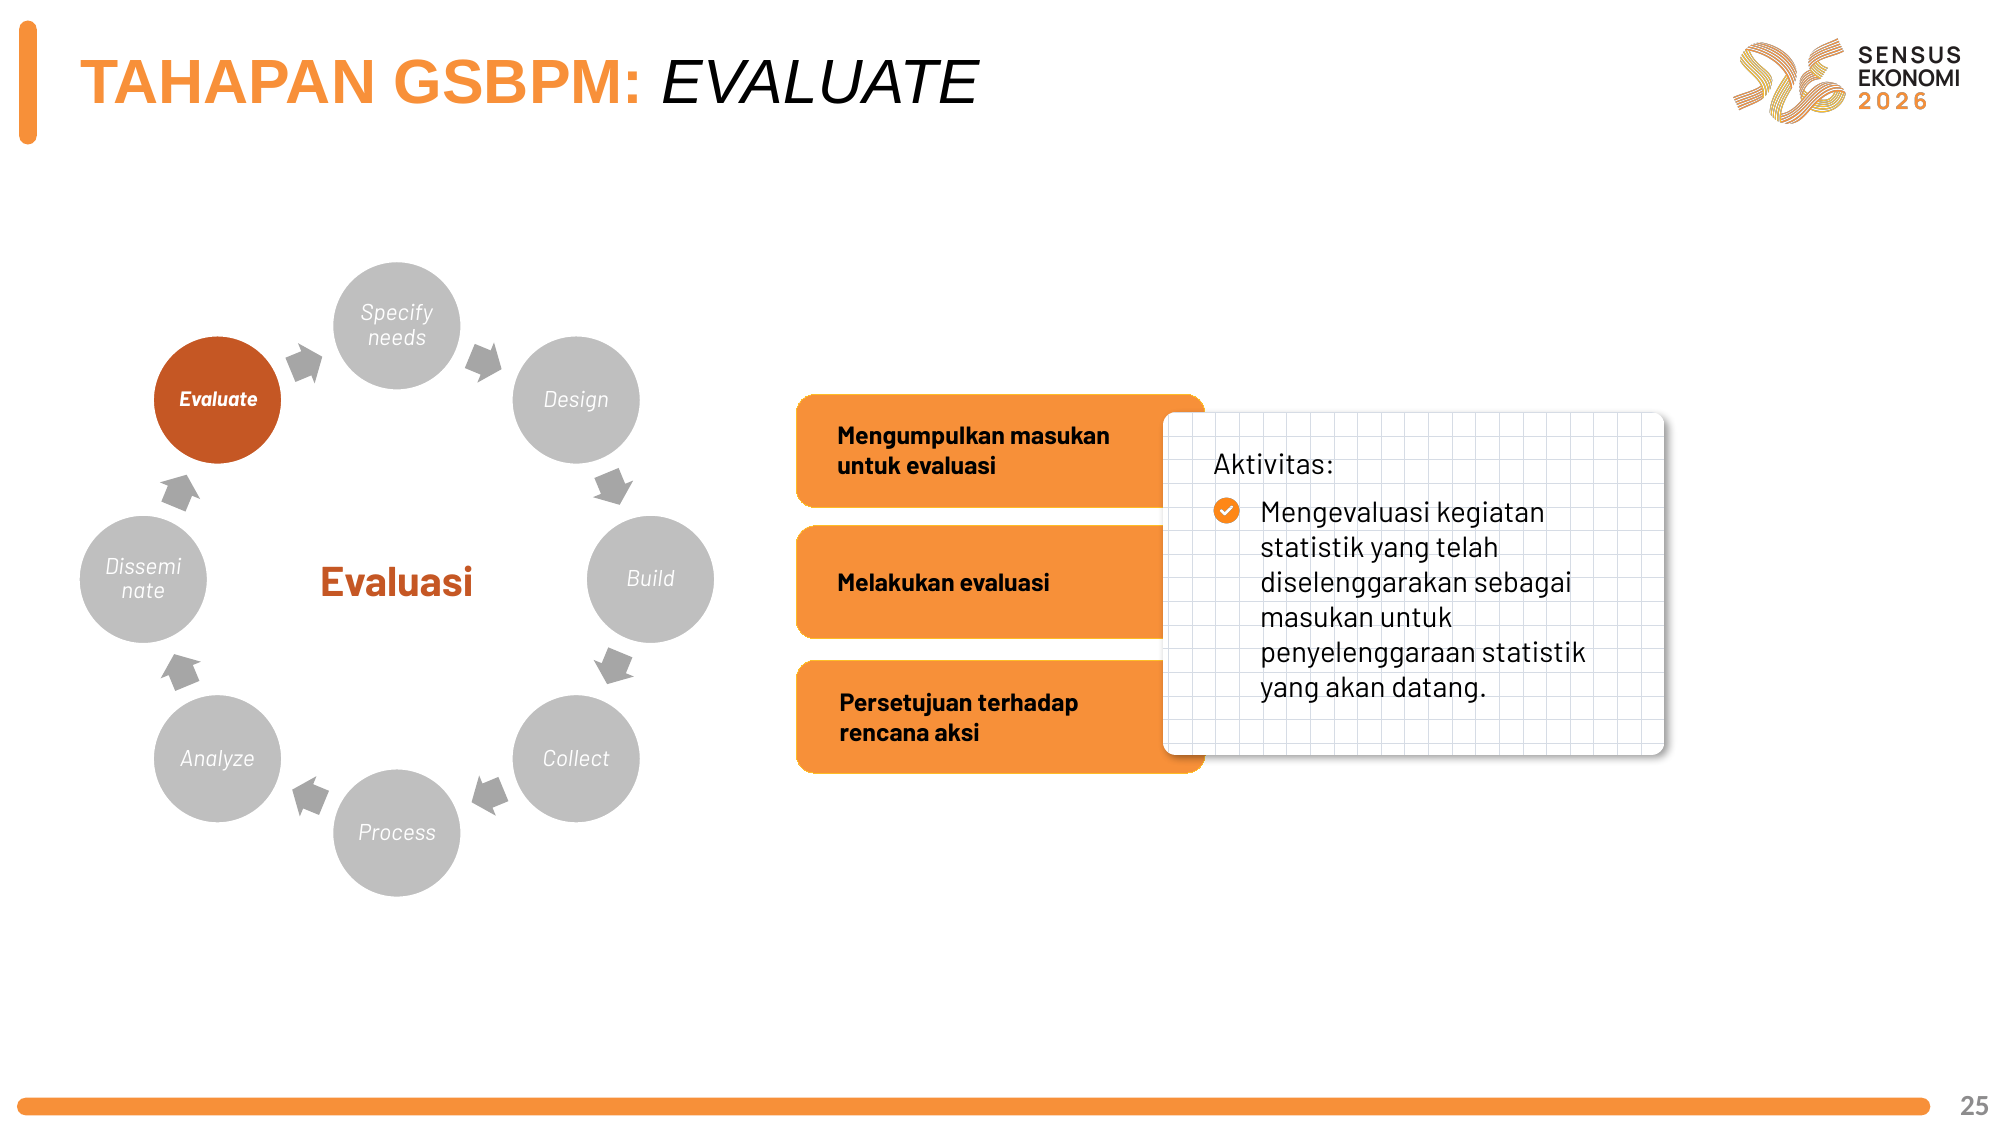

TAHAPAN GSBPM: EVALUATE
Specify needs

Design

Build

Collect

Process

Analyze

Disseminate

Evaluate

Mengumpulkan masukan untuk evaluasi
Aktivitas:
Mengevaluasi kegiatan statistik yang telah diselenggarakan sebagai masukan untuk penyelenggaraan statistik yang akan datang.
Evaluasi

Melakukan evaluasi

Persetujuan terhadap rencana aksi
25